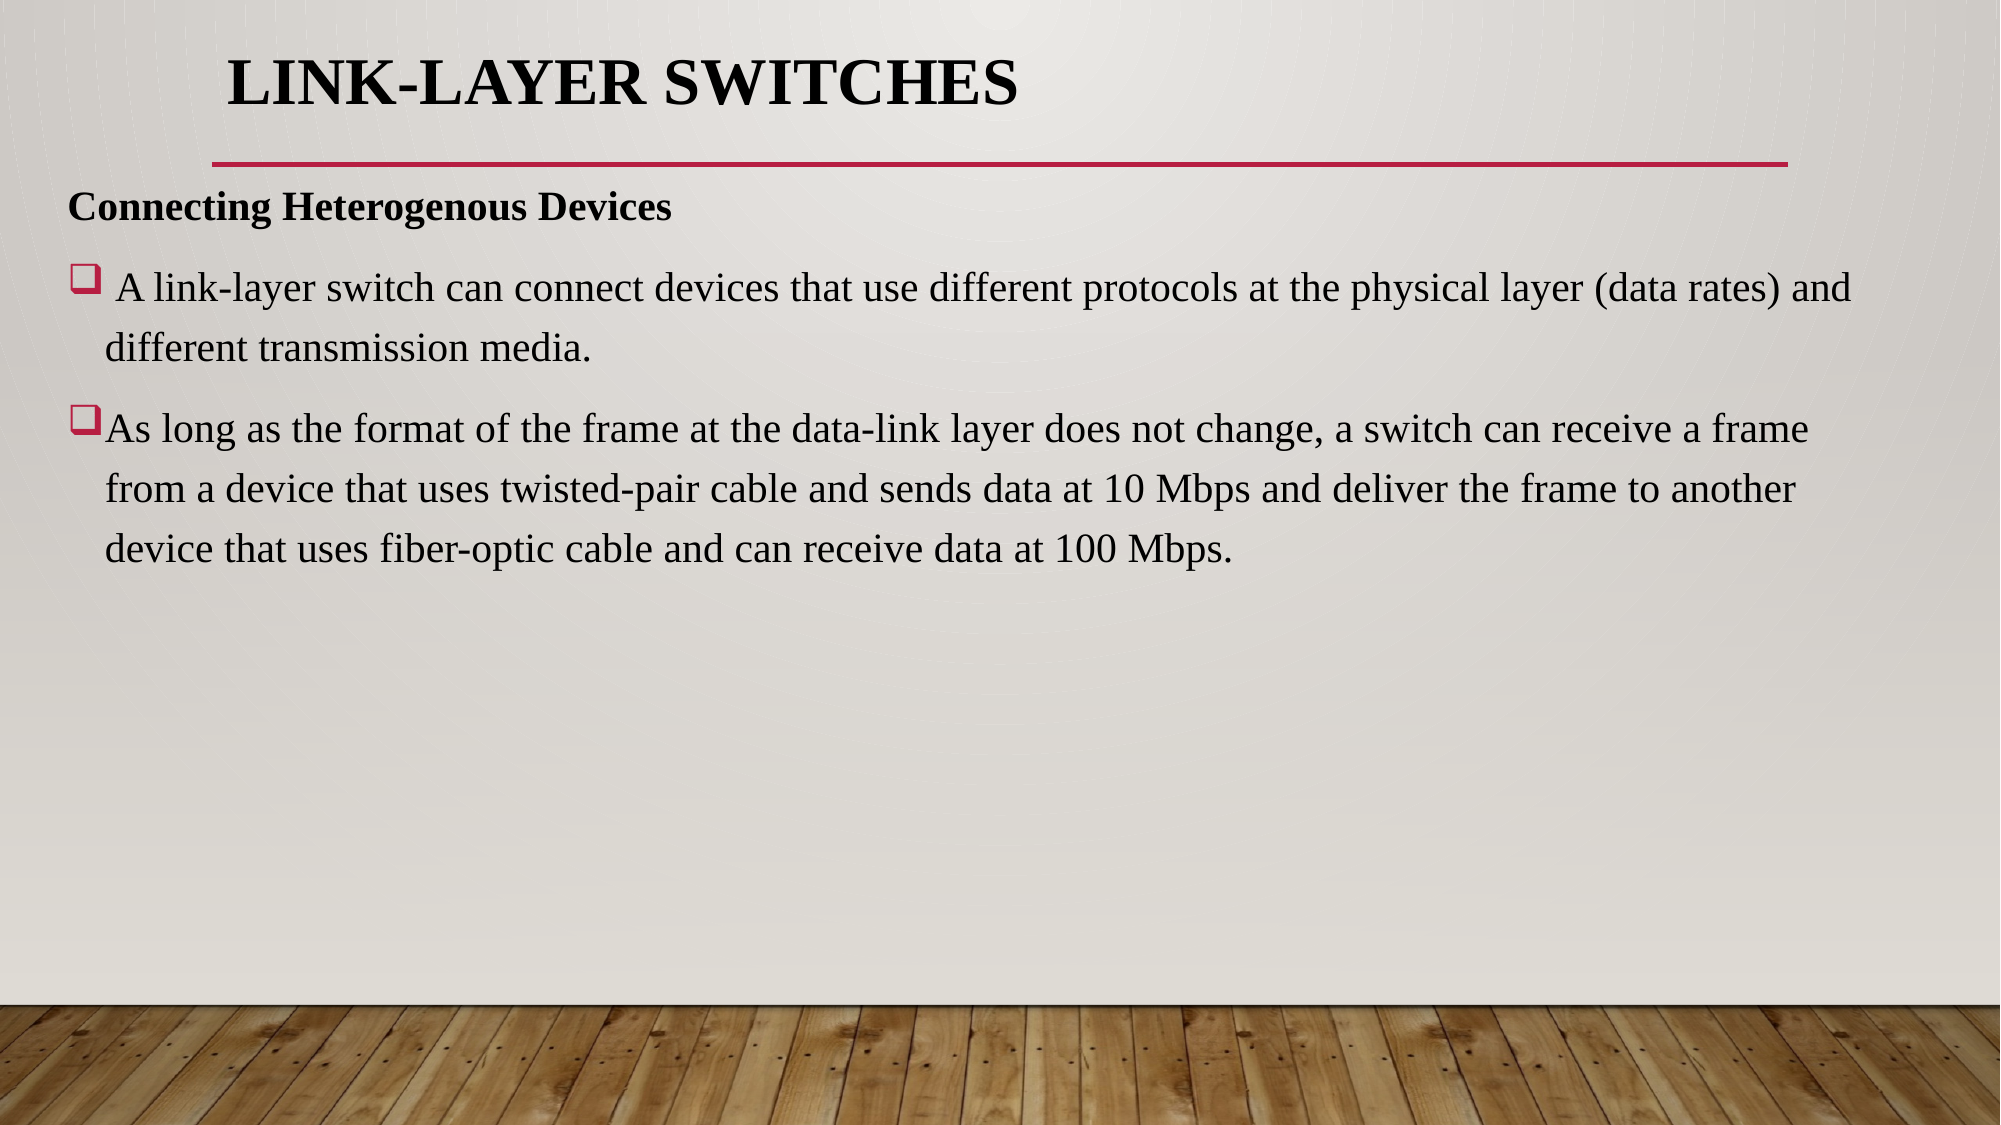

# LINK-LAYER SWITCHES
Connecting Heterogenous Devices
 A link-layer switch can connect devices that use different protocols at the physical layer (data rates) and different transmission media.
As long as the format of the frame at the data-link layer does not change, a switch can receive a frame from a device that uses twisted-pair cable and sends data at 10 Mbps and deliver the frame to another device that uses fiber-optic cable and can receive data at 100 Mbps.